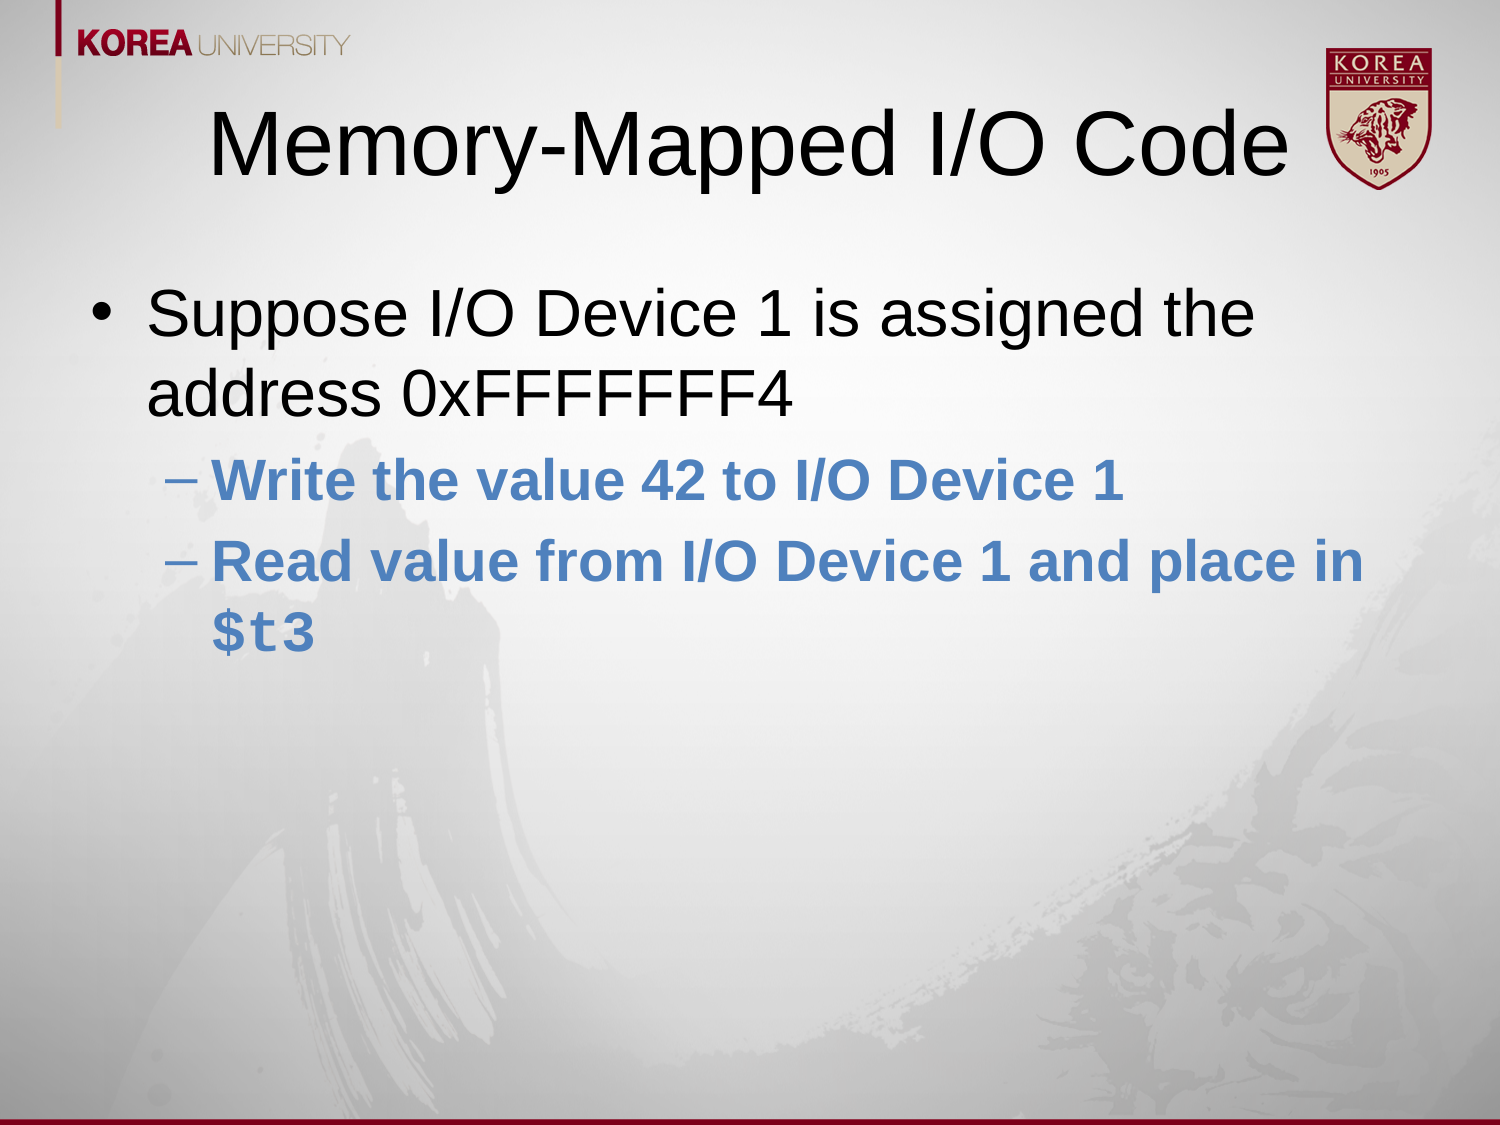

# Memory-Mapped I/O Code
Suppose I/O Device 1 is assigned the address 0xFFFFFFF4
Write the value 42 to I/O Device 1
Read value from I/O Device 1 and place in $t3